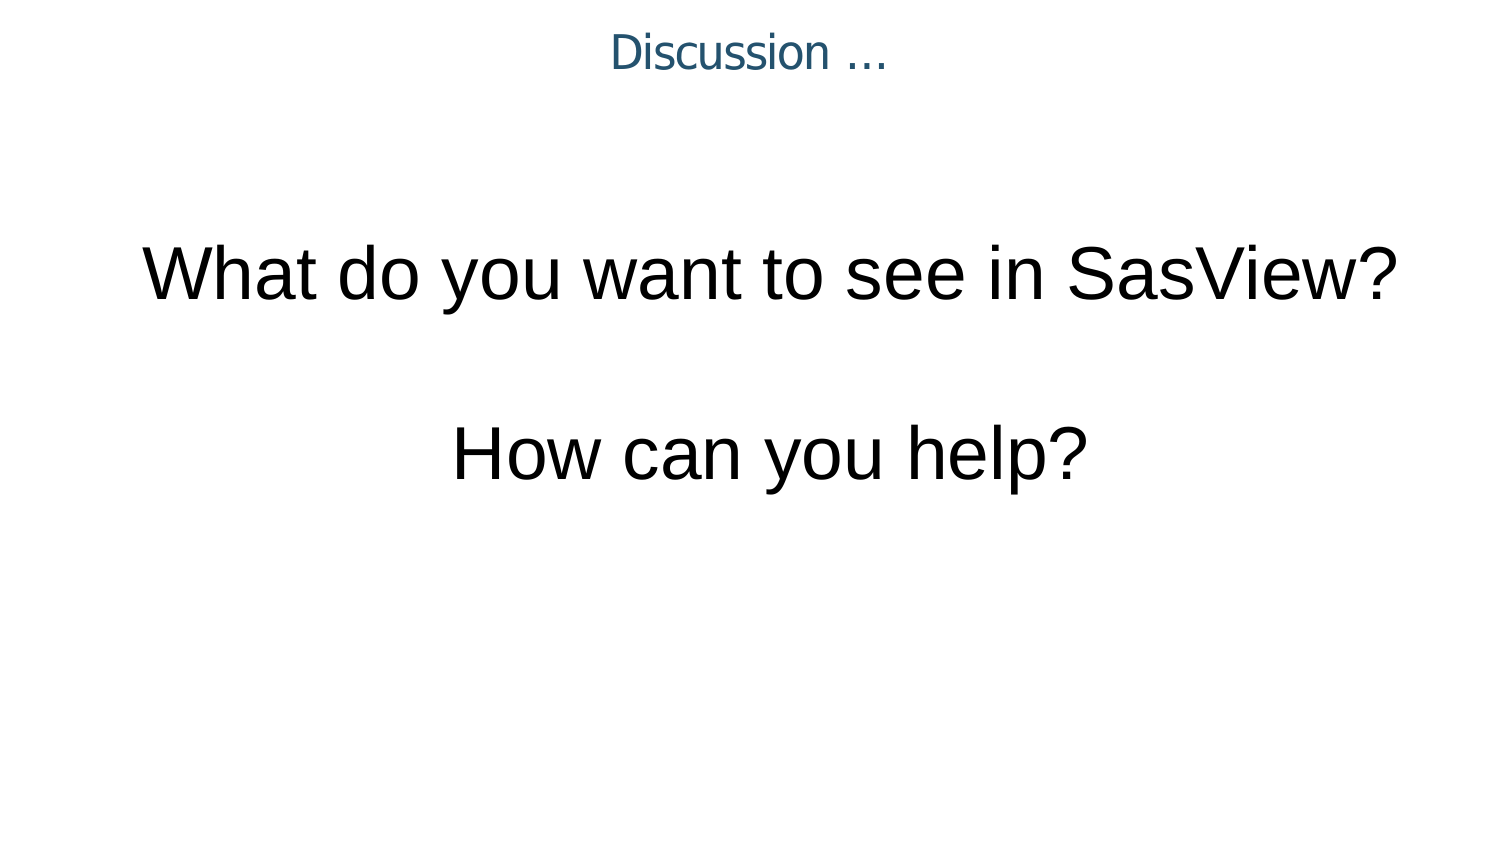

# Discussion ...
What do you want to see in SasView?

How can you help?